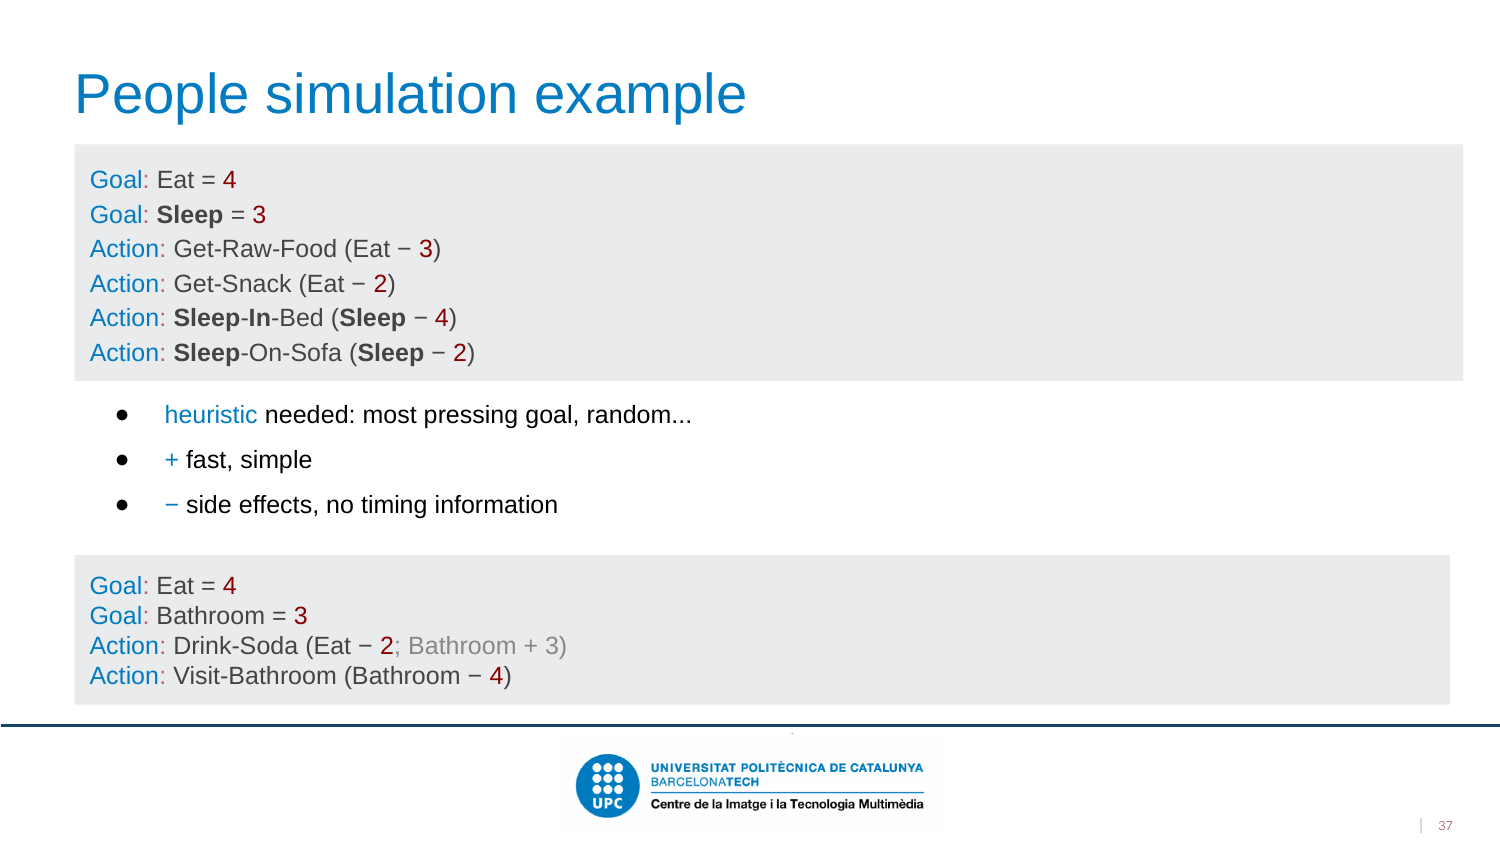

People simulation example
Goal: Eat = 4
Goal: Sleep = 3
Action: Get-Raw-Food (Eat − 3)
Action: Get-Snack (Eat − 2)
Action: Sleep-In-Bed (Sleep − 4)
Action: Sleep-On-Sofa (Sleep − 2)

heuristic needed: most pressing goal, random...
+ fast, simple
− side effects, no timing information
Goal: Eat = 4
Goal: Bathroom = 3
Action: Drink-Soda (Eat − 2; Bathroom + 3)
Action: Visit-Bathroom (Bathroom − 4)